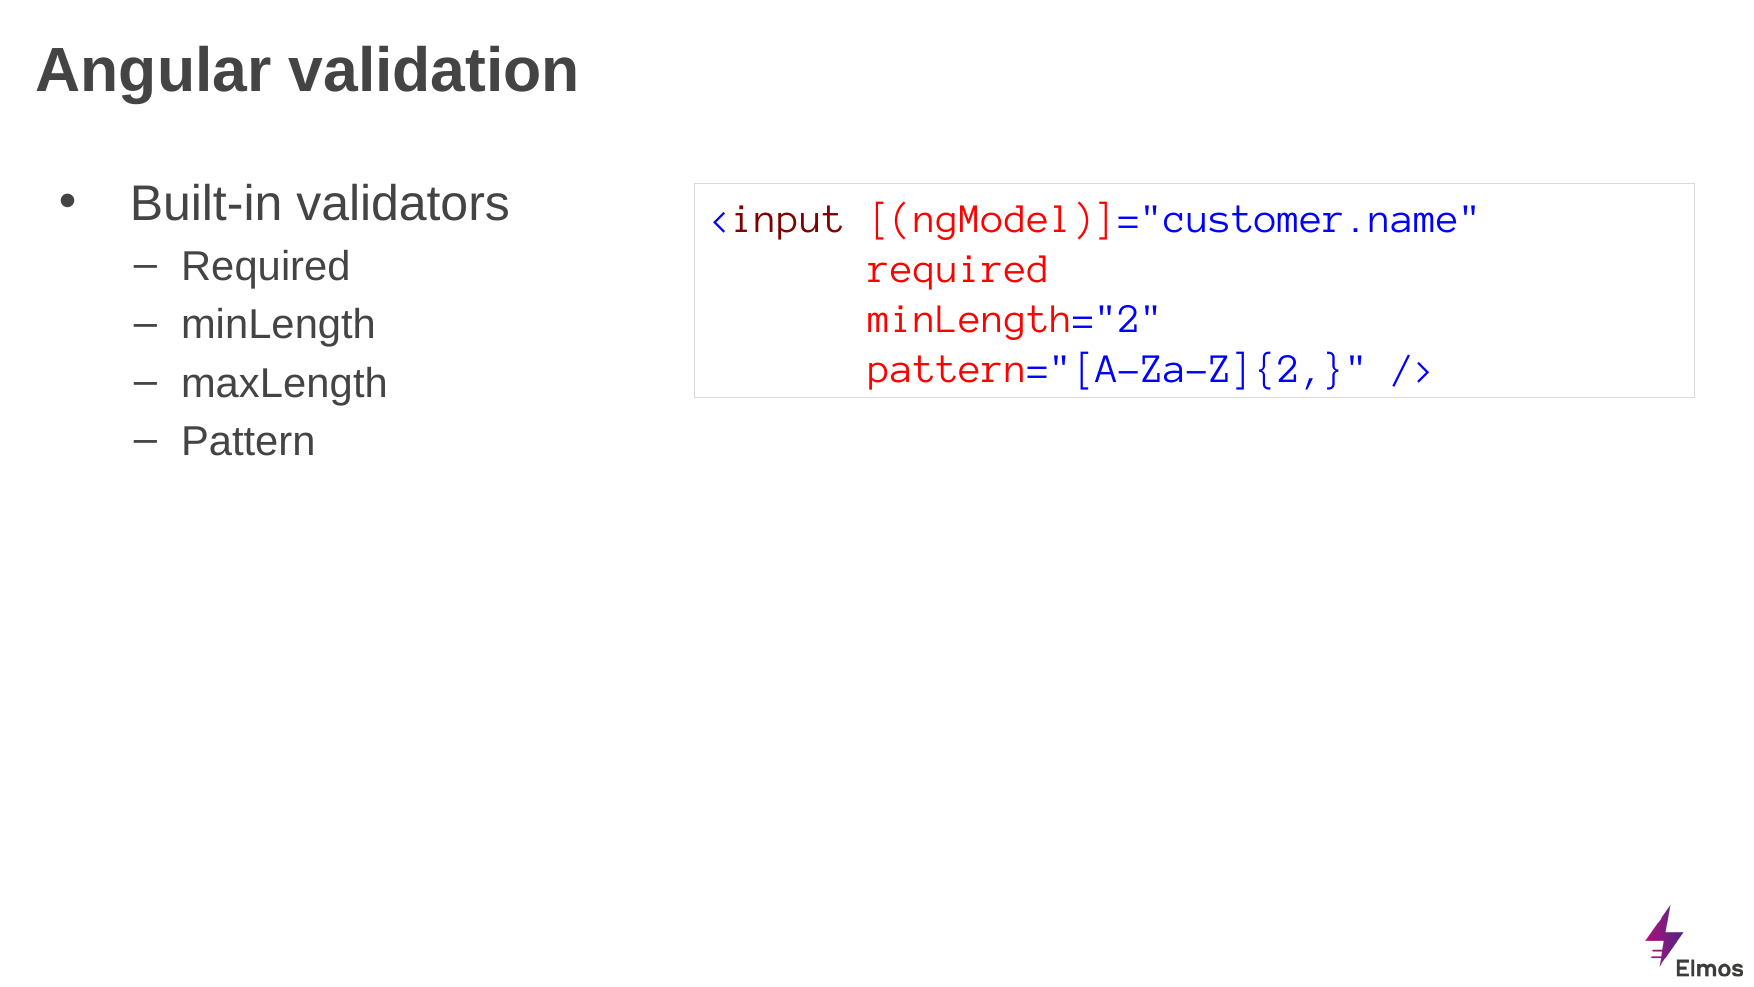

# Angular validation
Built-in validators
Required
minLength
maxLength
Pattern

<input [(ngModel)]="customer.name"
       required
       minLength="2"
       pattern="[A-Za-Z]{2,}" />